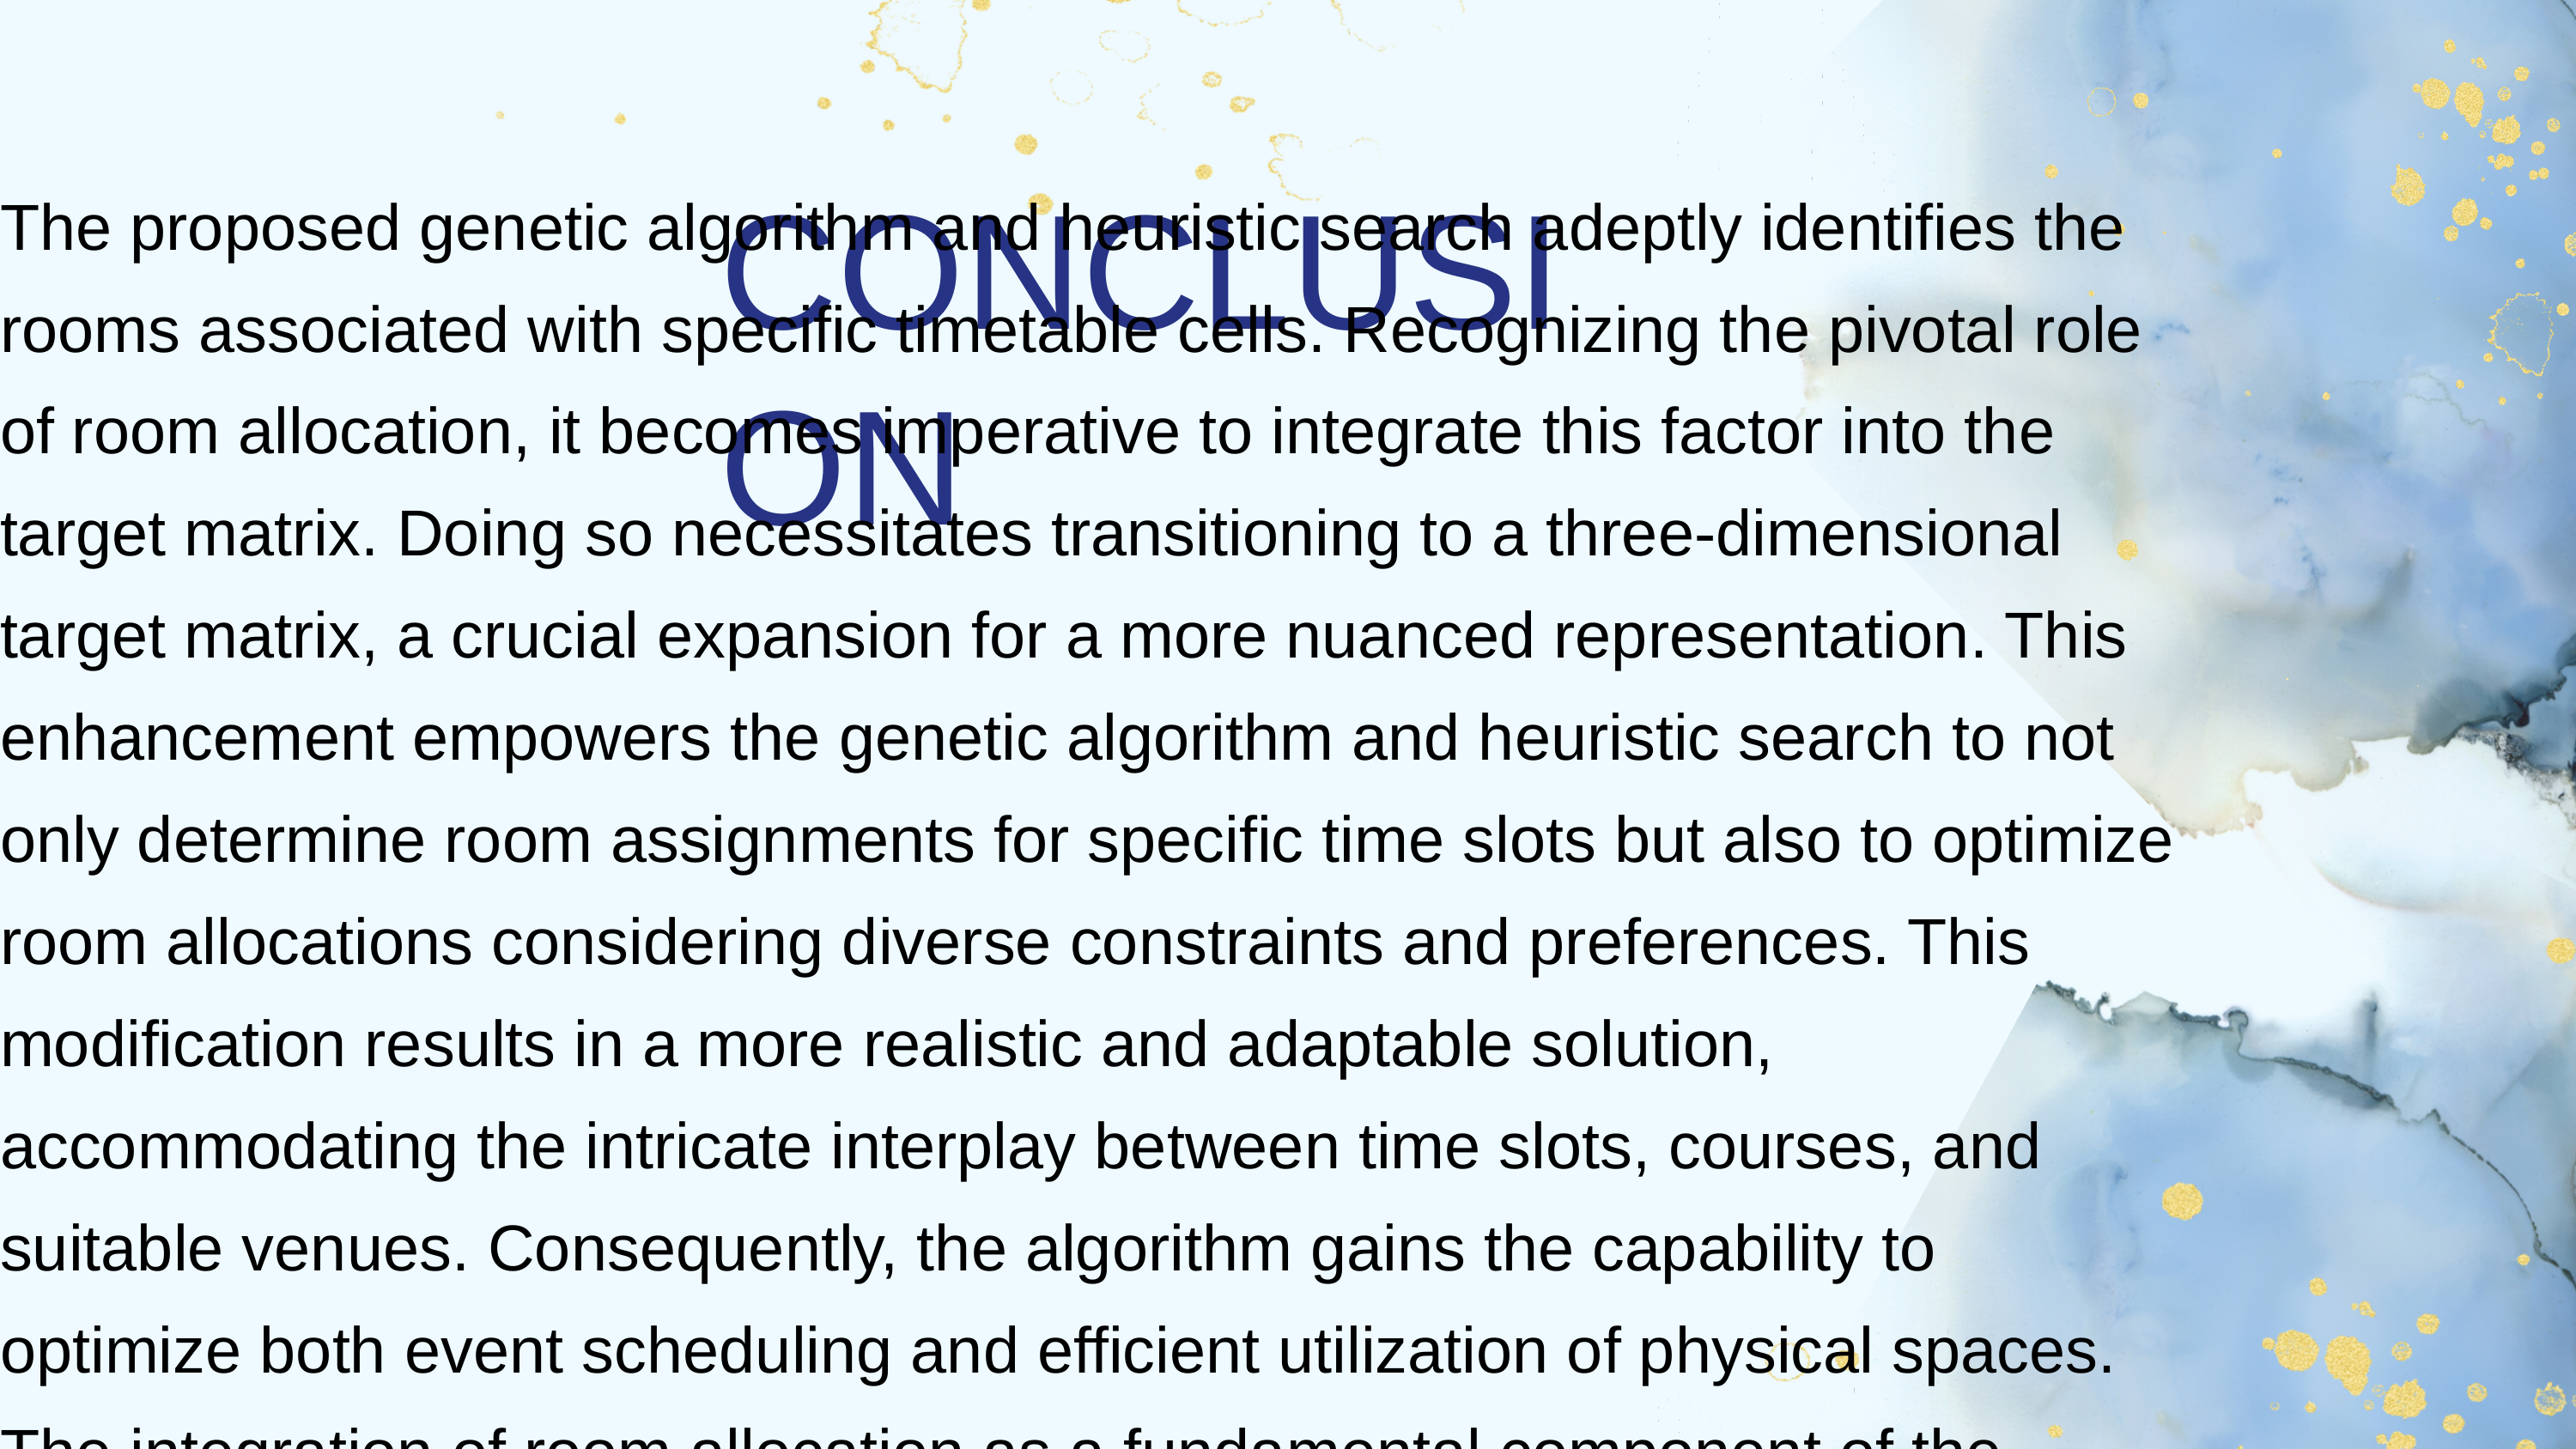

CONCLUSION
The proposed genetic algorithm and heuristic search adeptly identifies the rooms associated with specific timetable cells. Recognizing the pivotal role of room allocation, it becomes imperative to integrate this factor into the target matrix. Doing so necessitates transitioning to a three-dimensional target matrix, a crucial expansion for a more nuanced representation. This enhancement empowers the genetic algorithm and heuristic search to not only determine room assignments for specific time slots but also to optimize room allocations considering diverse constraints and preferences. This modification results in a more realistic and adaptable solution, accommodating the intricate interplay between time slots, courses, and suitable venues. Consequently, the algorithm gains the capability to optimize both event scheduling and efficient utilization of physical spaces. The integration of room allocation as a fundamental component of the target matrix significantly augments the algorithm's versatility and effectiveness in addressing the complex challenges inherent in timetable optimization.